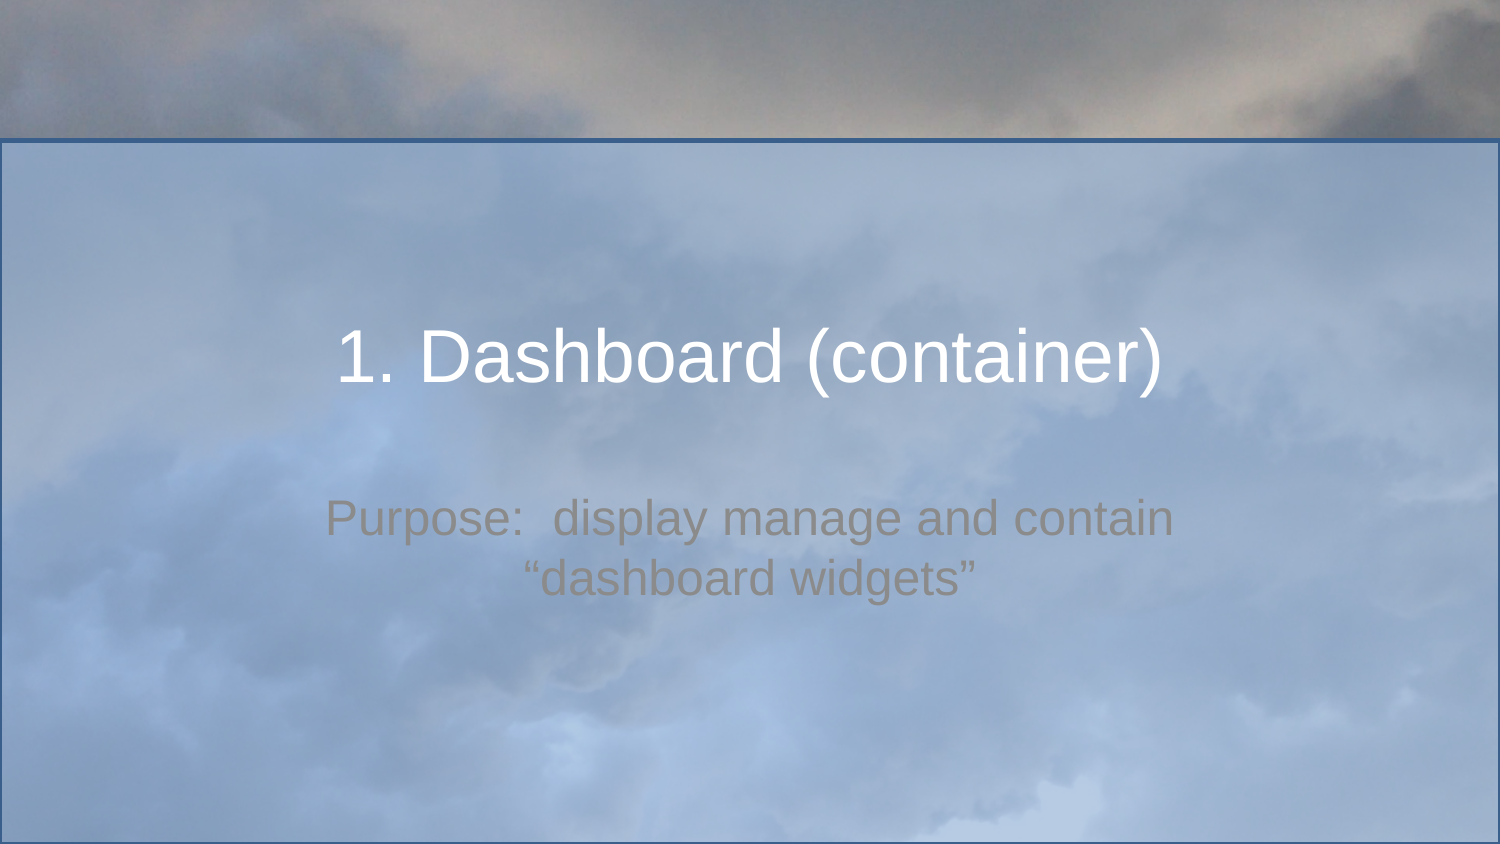

# 1. Dashboard (container)
Purpose:  display manage and contain “dashboard widgets”